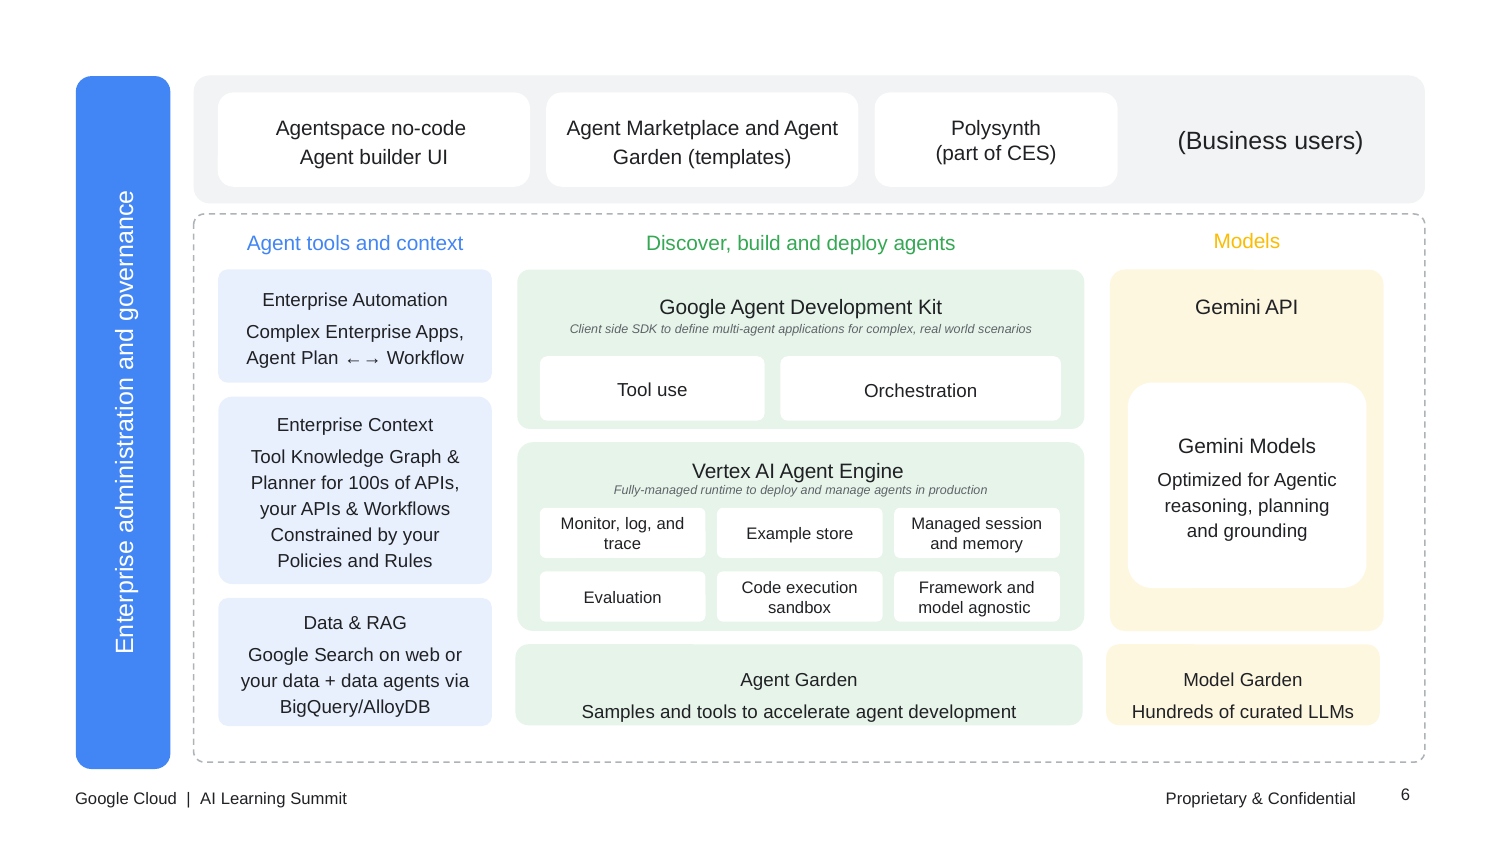

Agentspace no-code
Agent builder UI
Agent Marketplace and Agent Garden (templates)
Polysynth
(part of CES)
(Business users)

Models
Discover, build and deploy agents
Agent tools and context
Enterprise Automation
Complex Enterprise Apps,
Agent Plan ←→ Workflow
Gemini API
Google Agent Development Kit
Client side SDK to define multi-agent applications for complex, real world scenarios

Tool use
Orchestration
Enterprise administration and governance
Gemini Models
Optimized for Agentic reasoning, planning and grounding
Enterprise Context
Tool Knowledge Graph & Planner for 100s of APIs, your APIs & Workflows
Constrained by your Policies and Rules
Vertex AI Agent Engine
Fully-managed runtime to deploy and manage agents in production
Monitor, log, and trace
Example store
Managed session and memory
Evaluation
Code execution sandbox
Framework and model agnostic
Data & RAG
Google Search on web or your data + data agents via BigQuery/AlloyDB
Agent Garden
Samples and tools to accelerate agent development
Model Garden
Hundreds of curated LLMs
   6